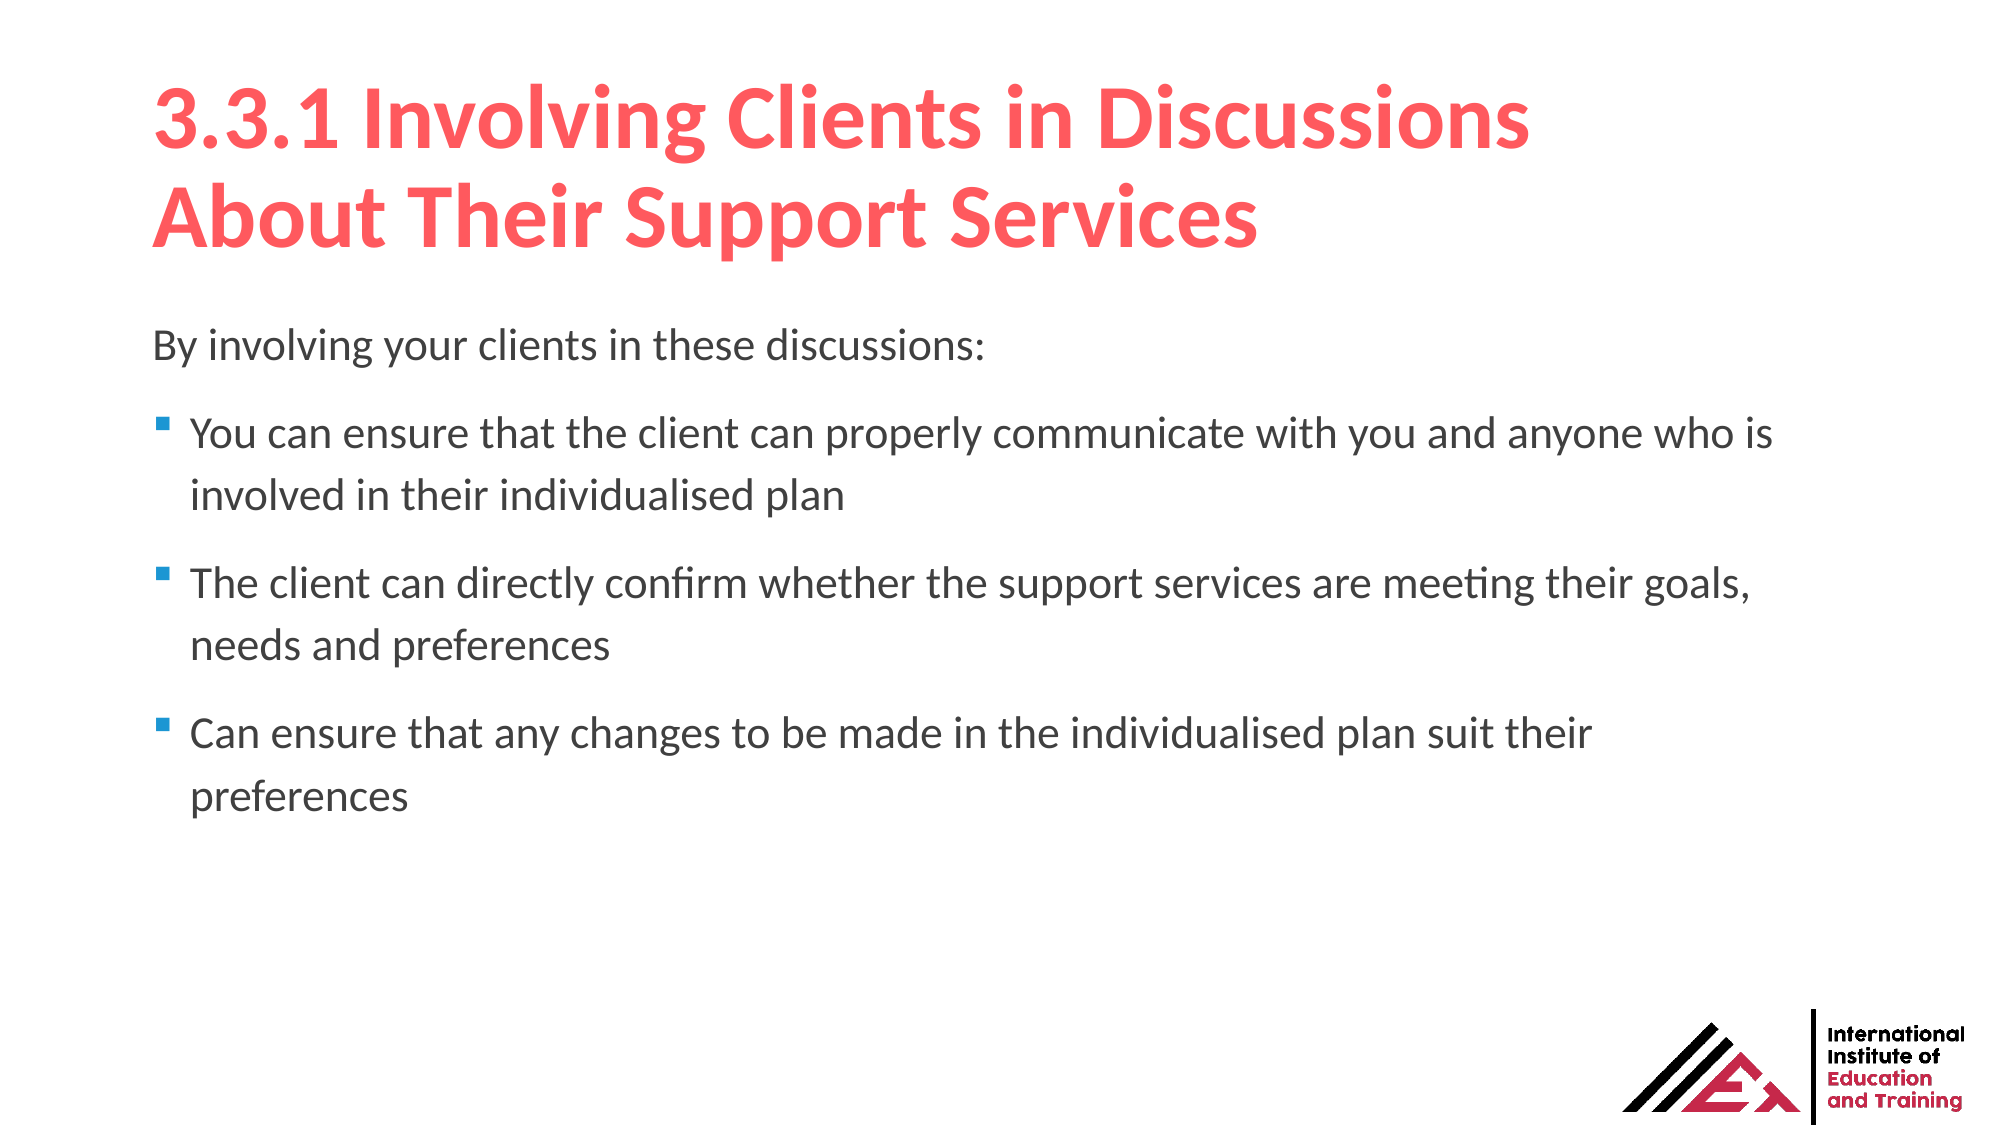

# 3.3.1 Involving Clients in Discussions About Their Support Services
By involving your clients in these discussions:
You can ensure that the client can properly communicate with you and anyone who is involved in their individualised plan
The client can directly confirm whether the support services are meeting their goals, needs and preferences
Can ensure that any changes to be made in the individualised plan suit their preferences